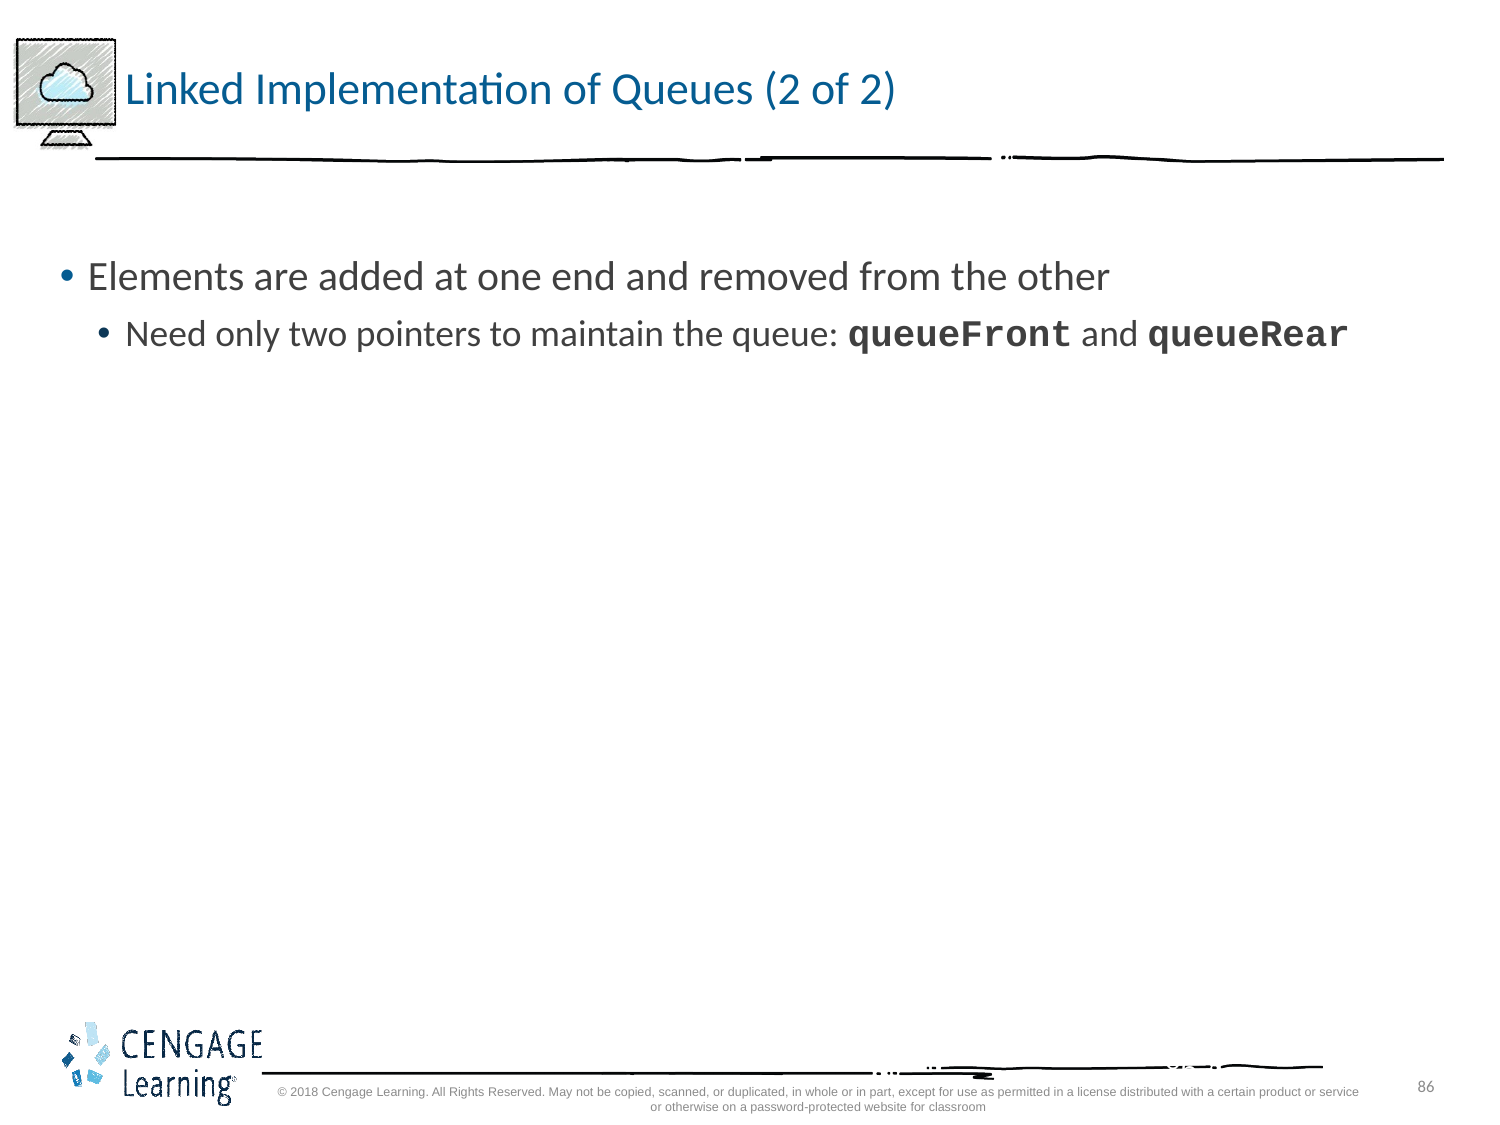

# Linked Implementation of Queues (2 of 2)
Elements are added at one end and removed from the other
Need only two pointers to maintain the queue: queueFront and queueRear

86
© 2018 Cengage Learning. All Rights Reserved. May not be copied, scanned, or duplicated, in whole or in part, except for use as permitted in a license distributed with a certain product or service or otherwise on a password-protected website for classroom